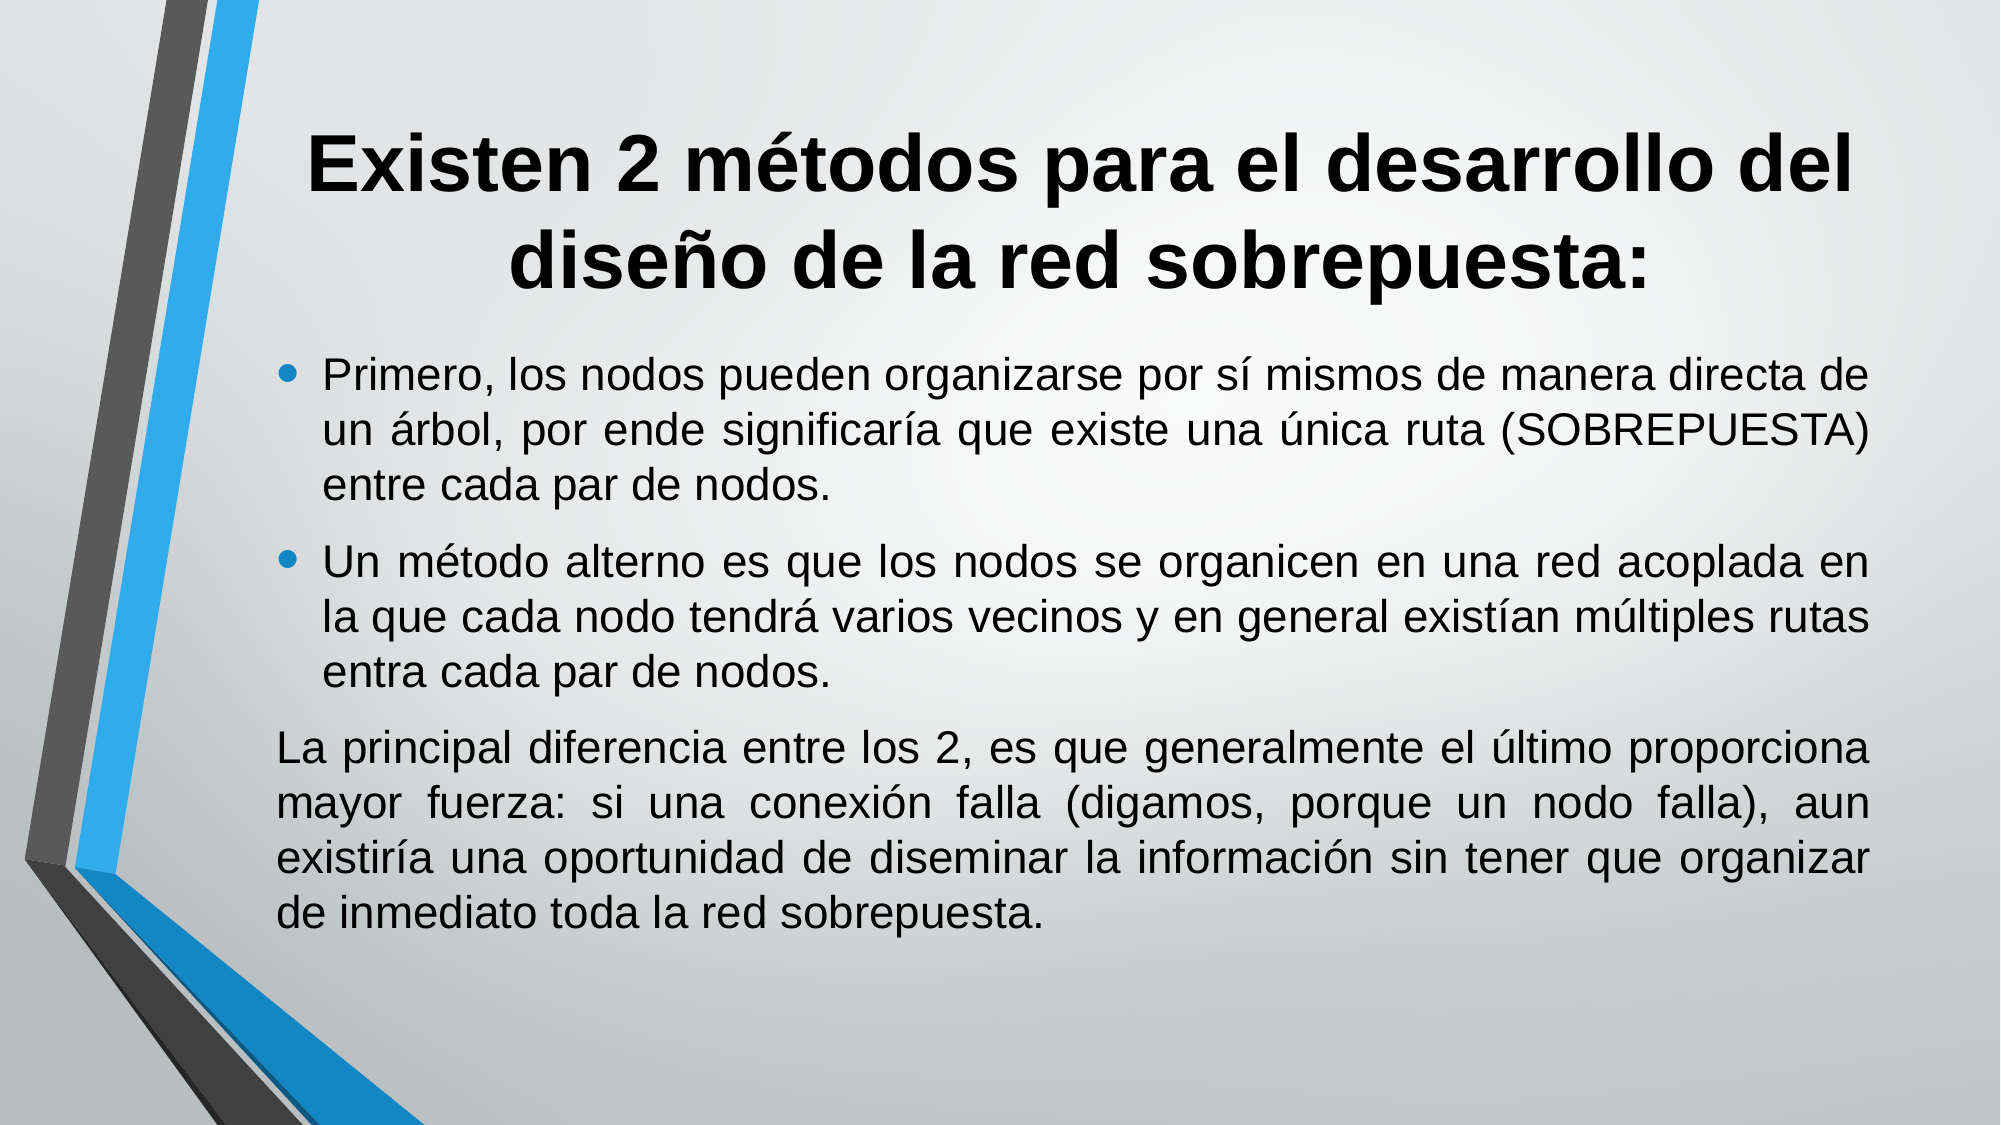

# Existen 2 métodos para el desarrollo del diseño de la red sobrepuesta:
Primero, los nodos pueden organizarse por sí mismos de manera directa de un árbol, por ende significaría que existe una única ruta (SOBREPUESTA) entre cada par de nodos.
Un método alterno es que los nodos se organicen en una red acoplada en la que cada nodo tendrá varios vecinos y en general existían múltiples rutas entra cada par de nodos.
La principal diferencia entre los 2, es que generalmente el último proporciona mayor fuerza: si una conexión falla (digamos, porque un nodo falla), aun existiría una oportunidad de diseminar la información sin tener que organizar de inmediato toda la red sobrepuesta.